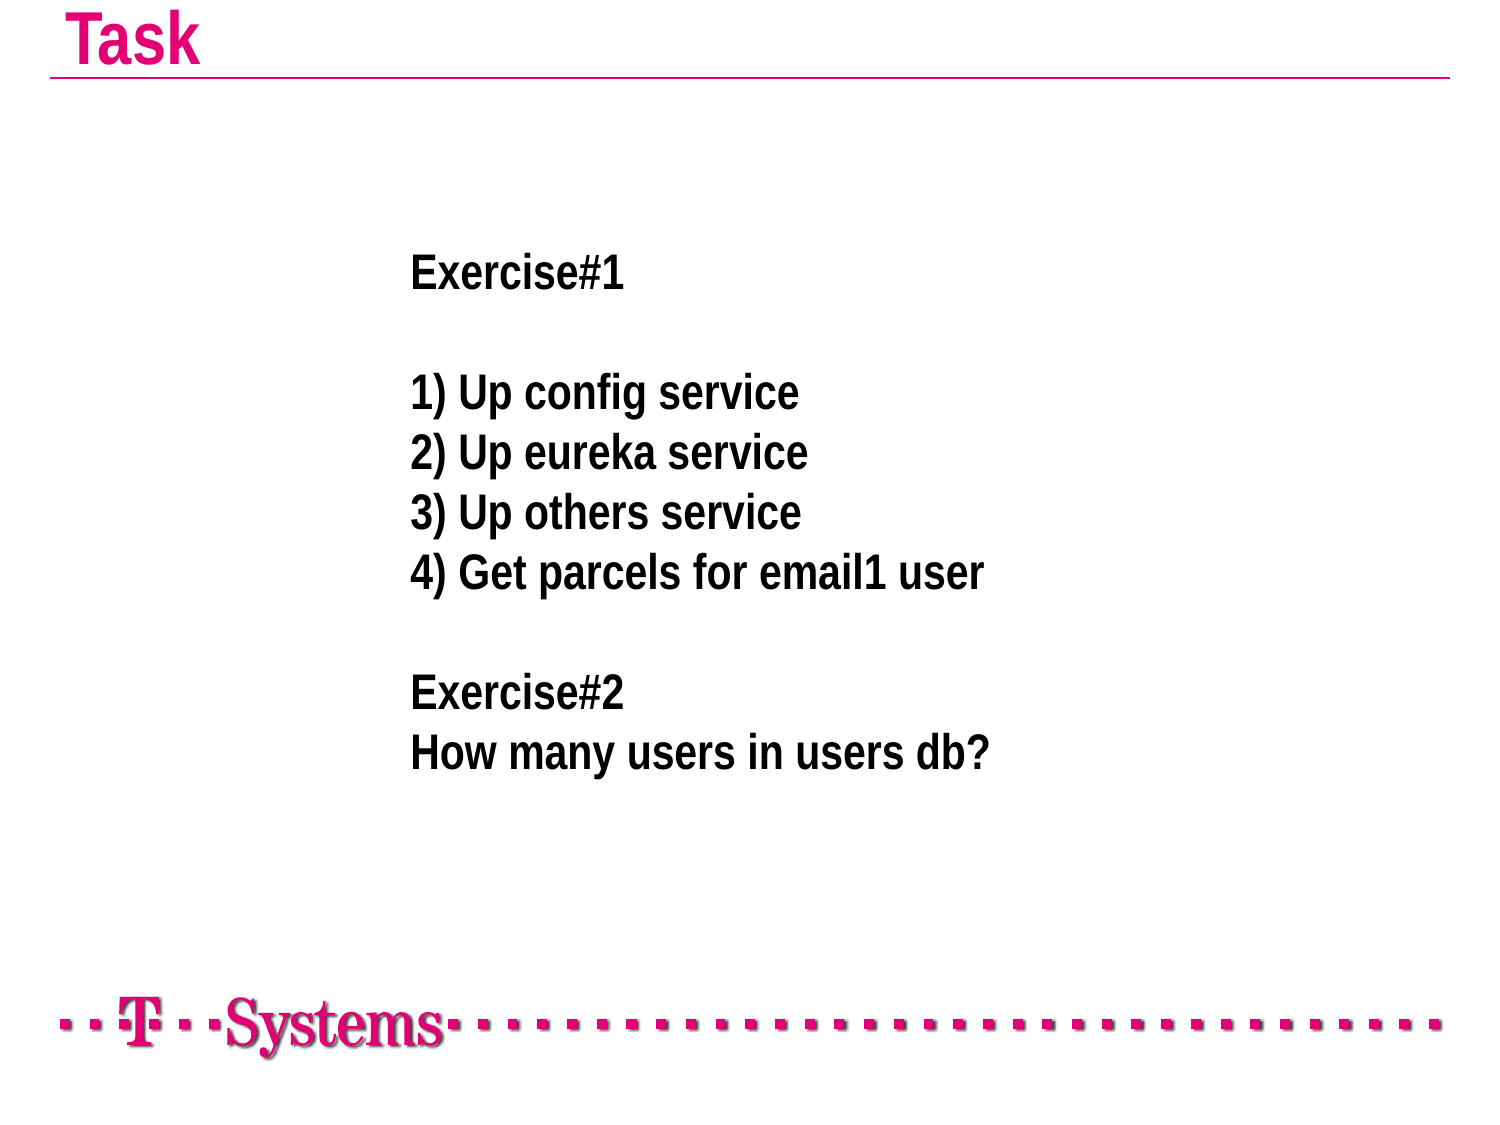

Task
Exercise#1

1) Up config service
2) Up eureka service
3) Up others service
4) Get parcels for email1 user

Exercise#2
How many users in users db?